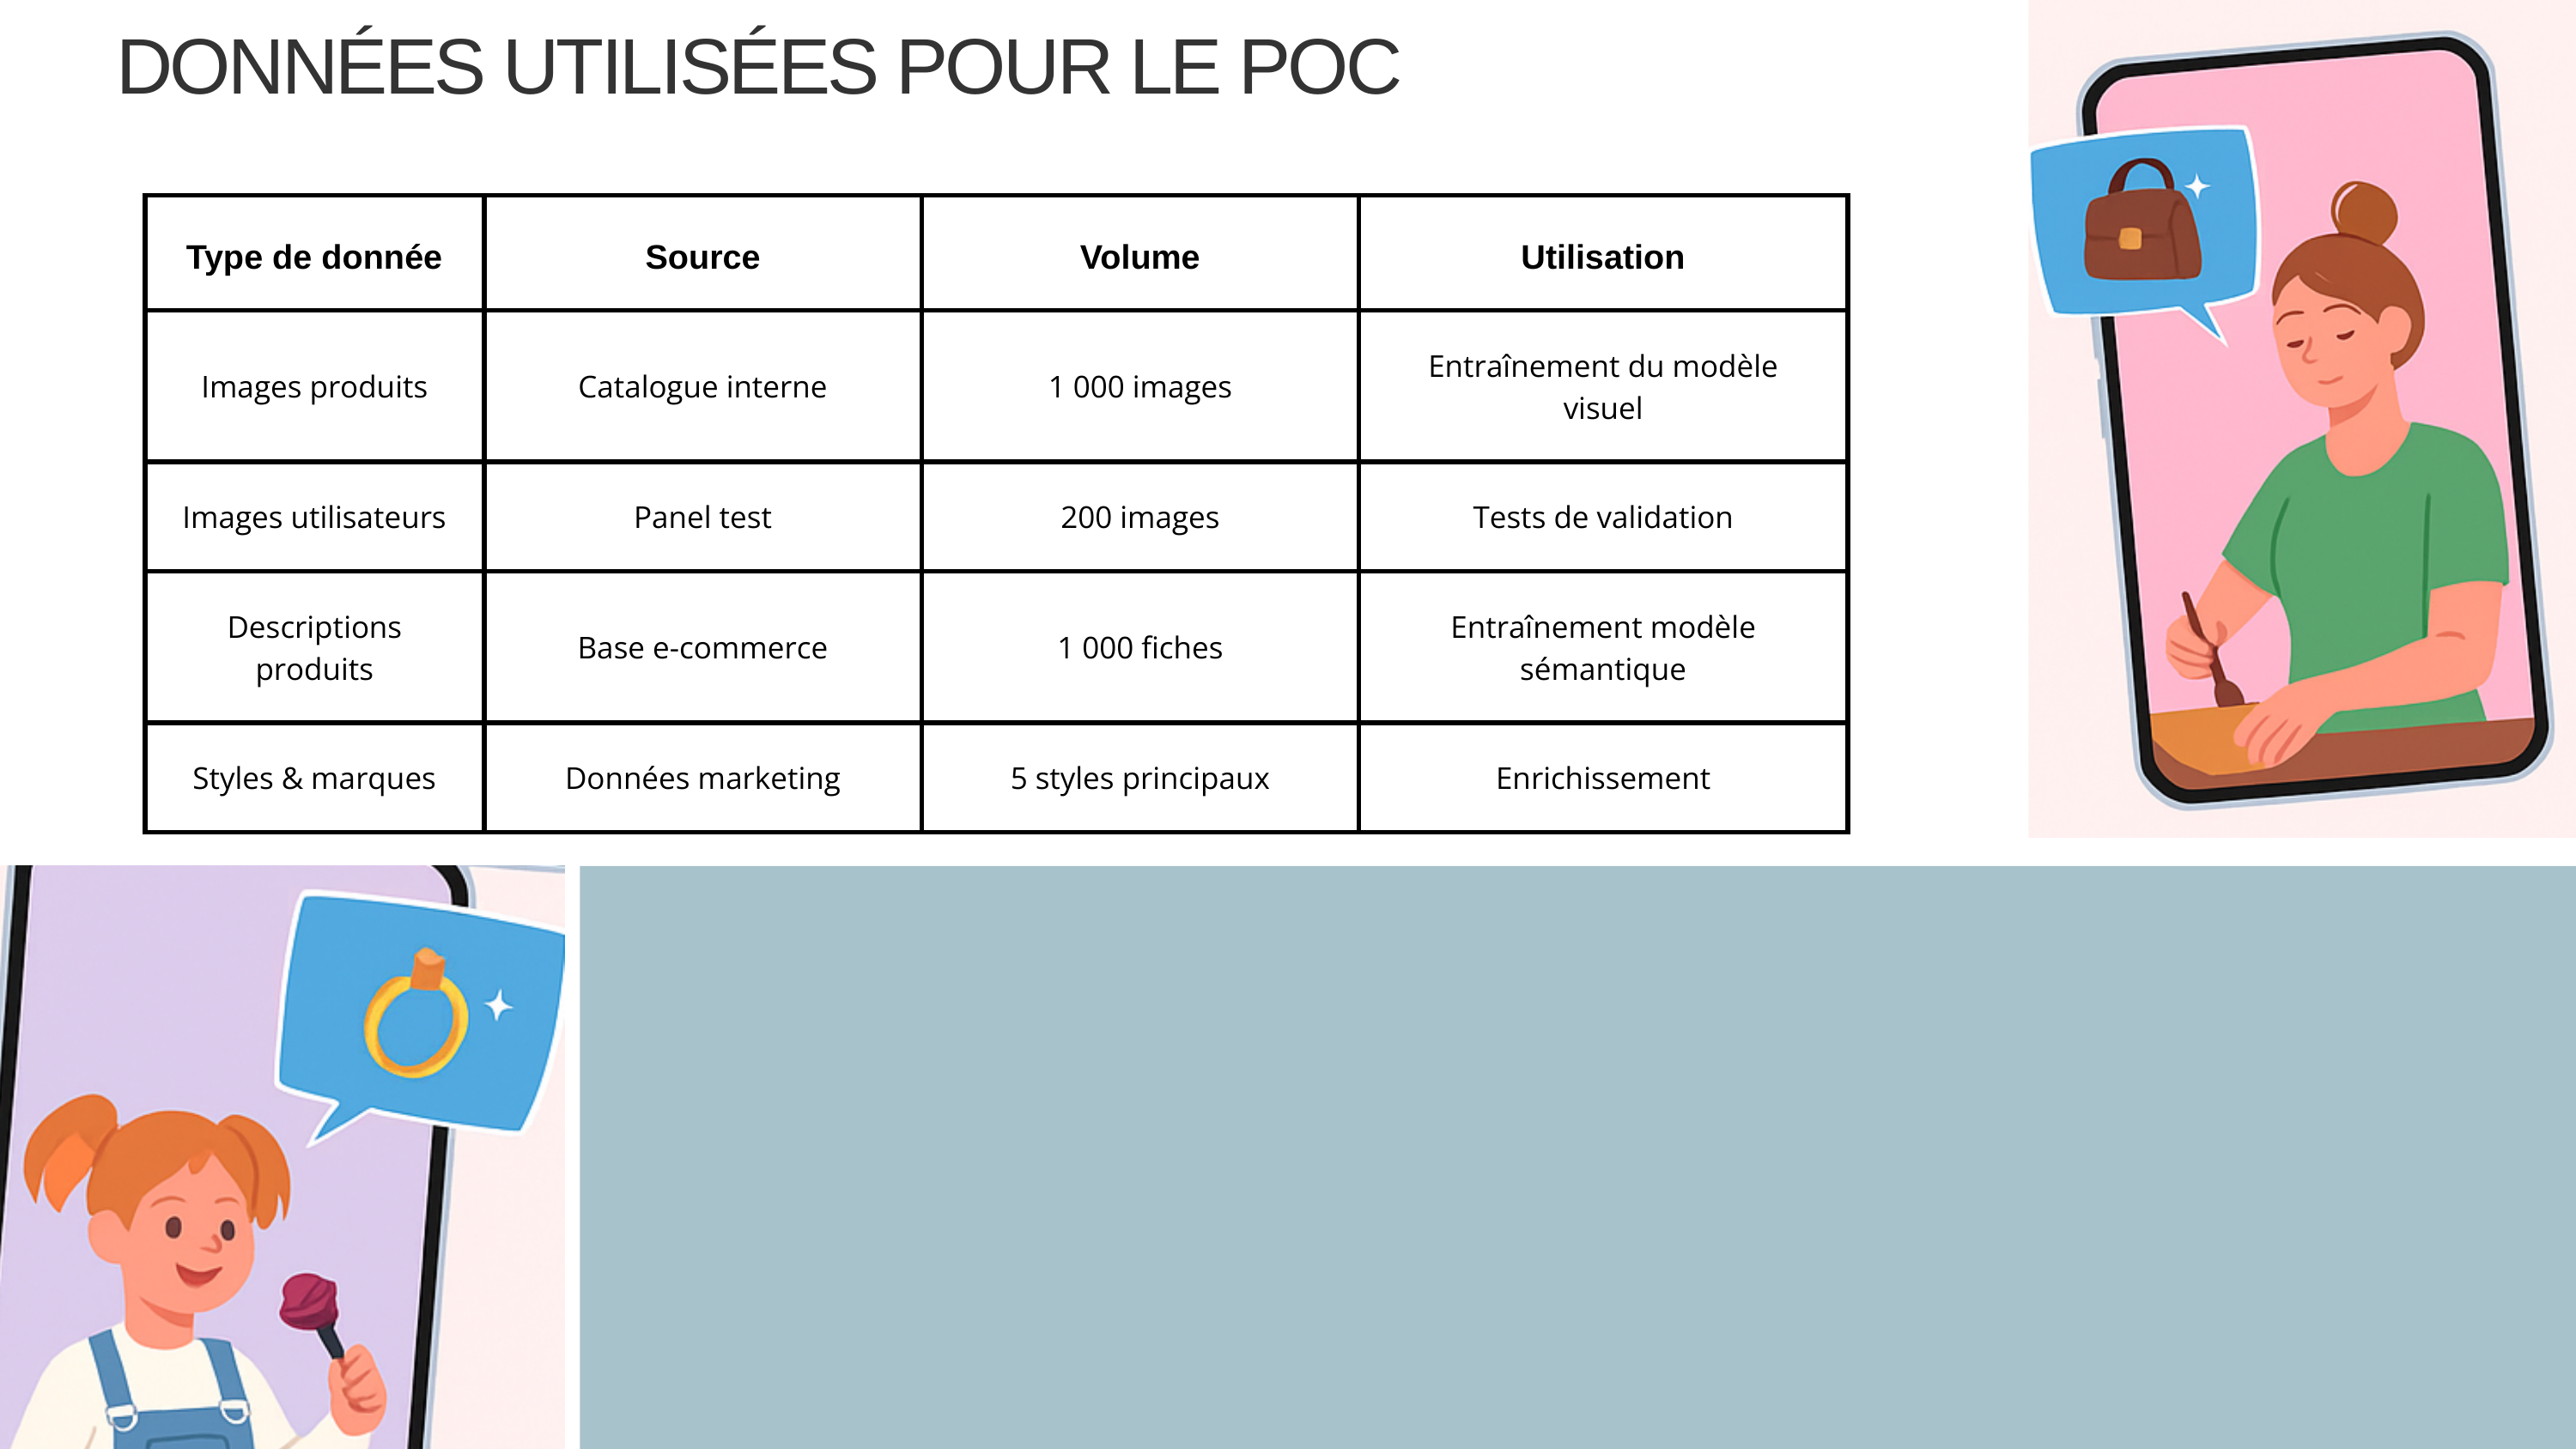

DONNÉES UTILISÉES POUR LE POC

| Type de donnée | Source | Volume | Utilisation |
| --- | --- | --- | --- |
| Images produits | Catalogue interne | 1 000 images | Entraînement du modèle visuel |
| Images utilisateurs | Panel test | 200 images | Tests de validation |
| Descriptions produits | Base e-commerce | 1 000 fiches | Entraînement modèle sémantique |
| Styles & marques | Données marketing | 5 styles principaux | Enrichissement |